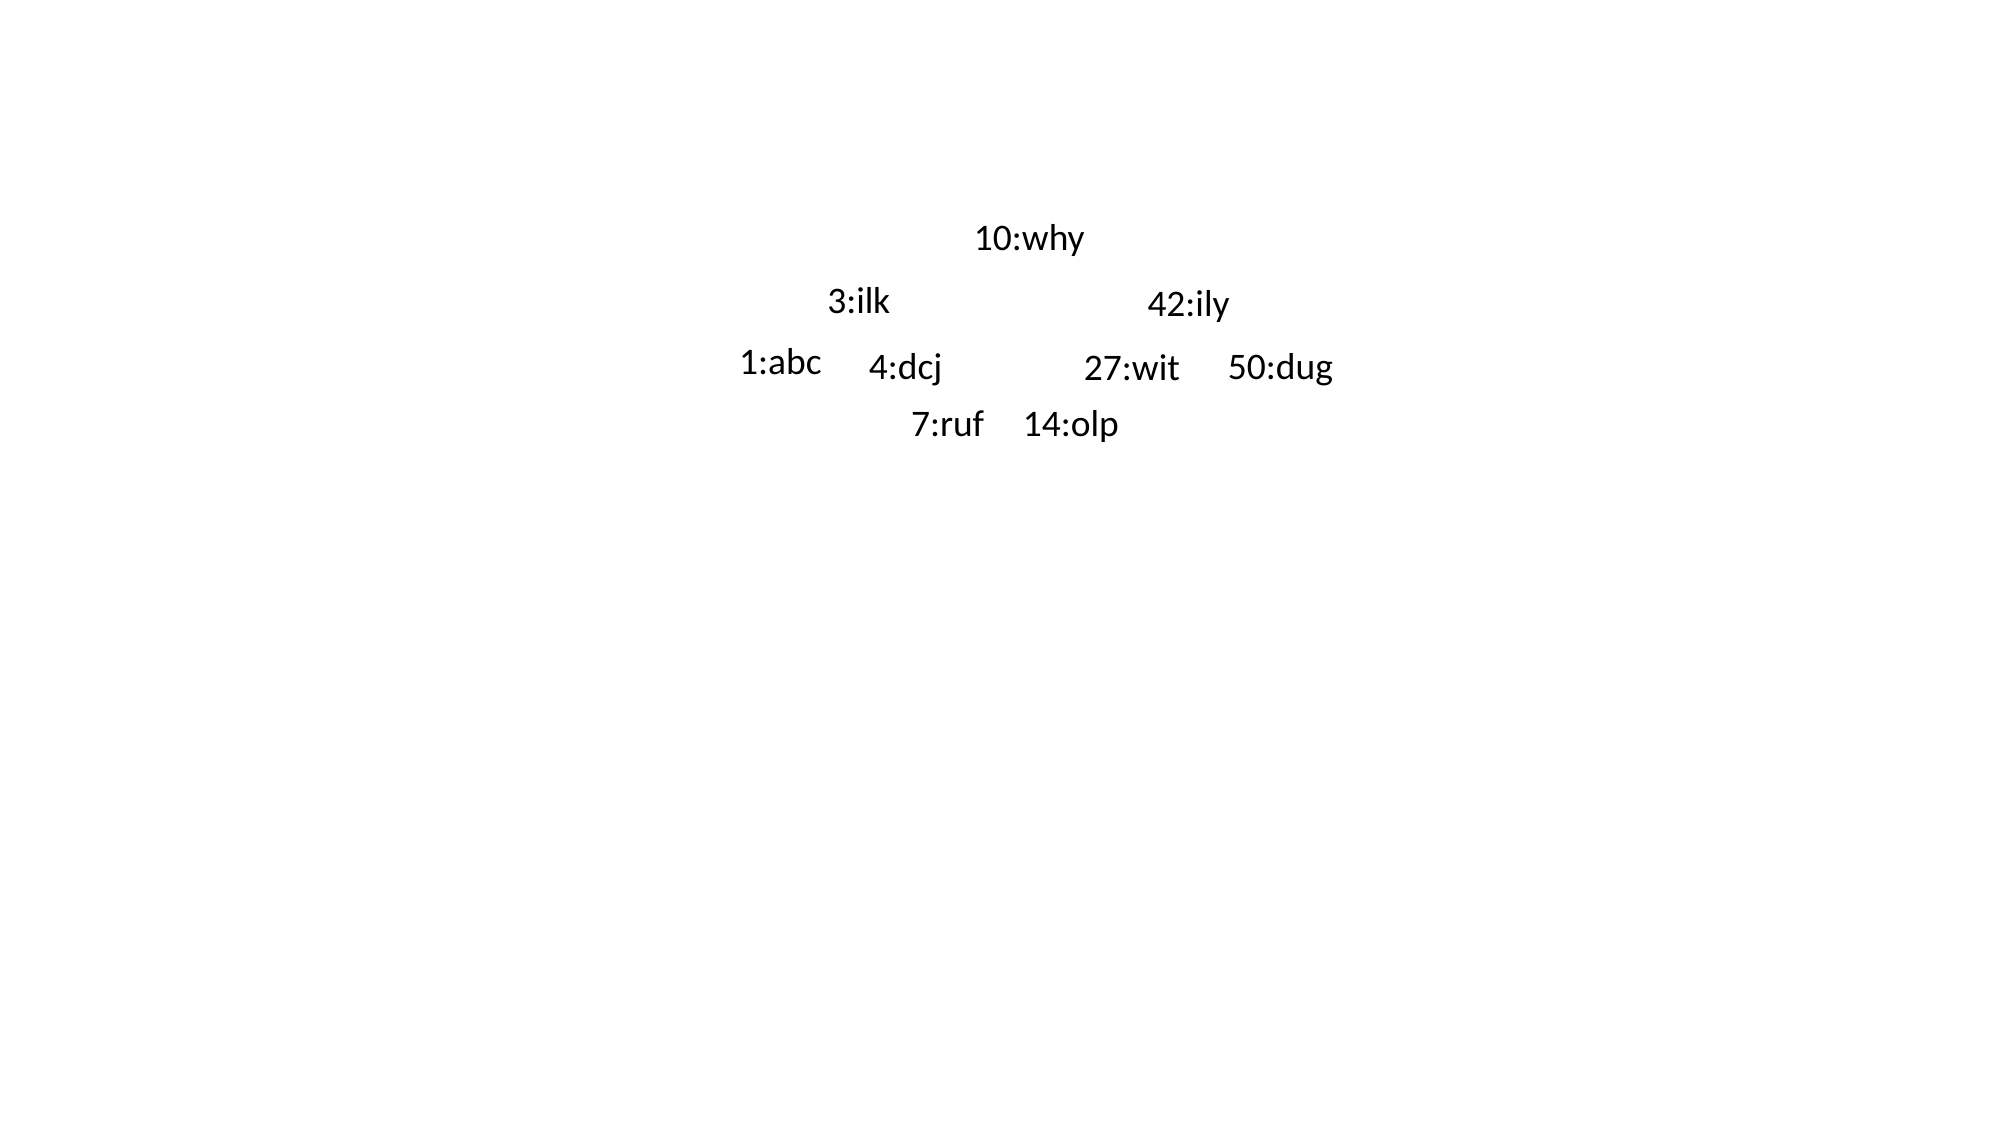

10:why
3:ilk
42:ily
1:abc
4:dcj
50:dug
27:wit
7:ruf
14:olp